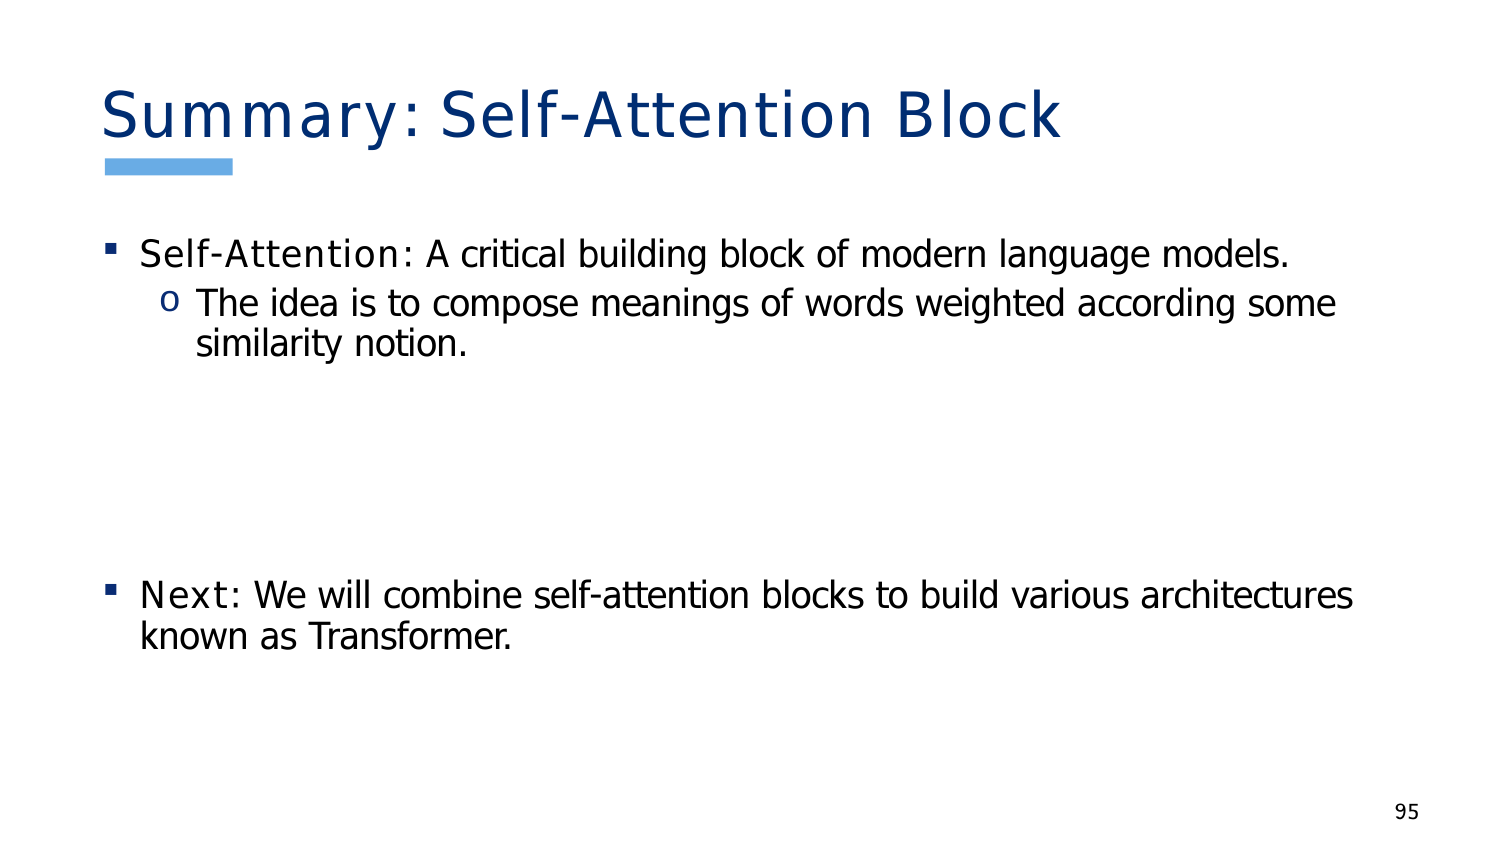

# Summary: Self-Attention Block
Self-Attention: A critical building block of modern language models.
The idea is to compose meanings of words weighted according some similarity notion.

Next: We will combine self-attention blocks to build various architectures known as Transformer.